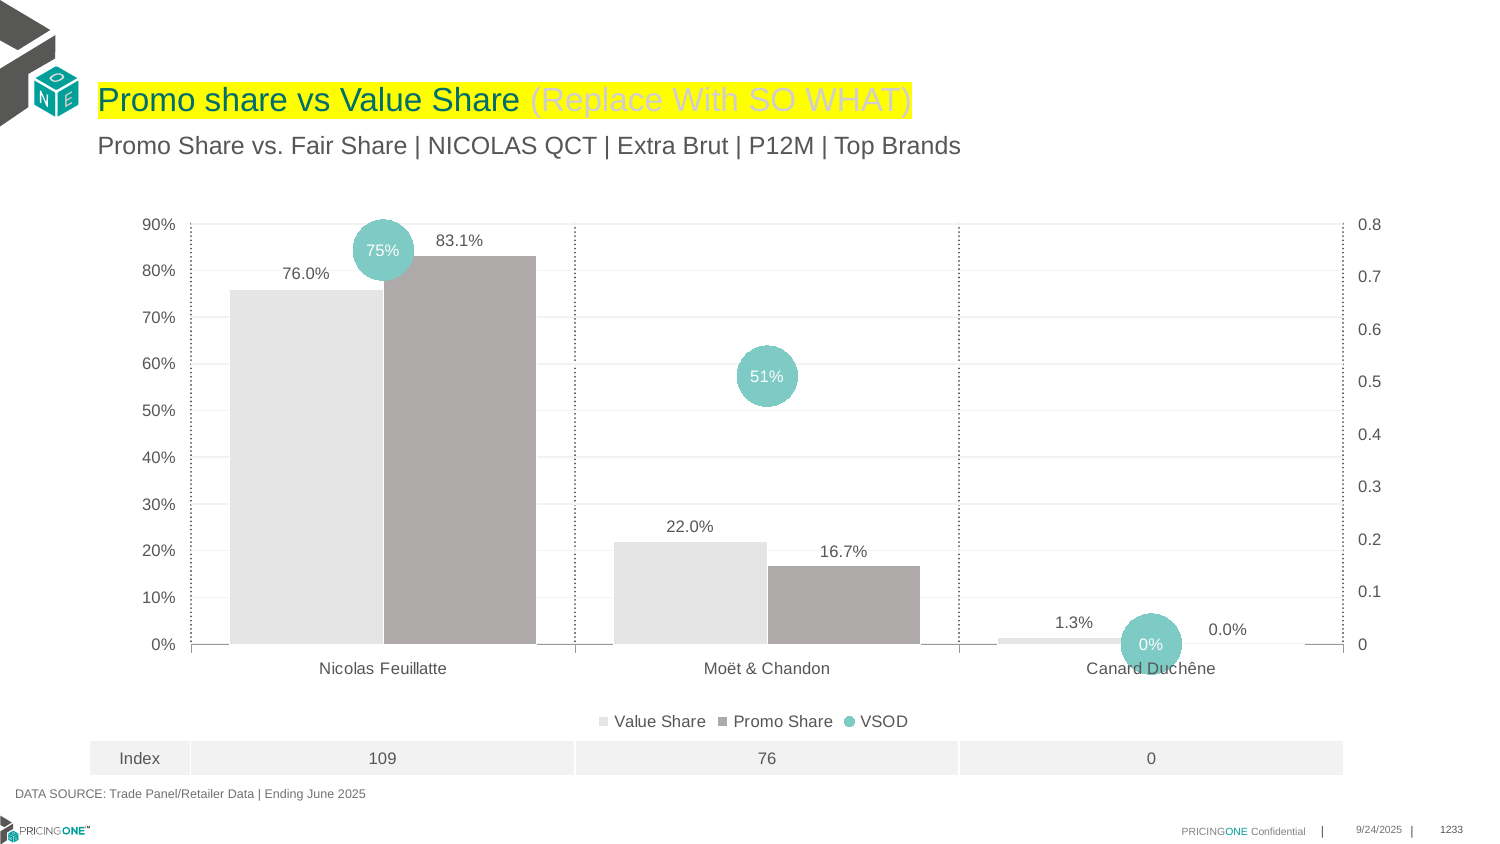

# Promo share vs Value Share (Replace With SO WHAT)
Promo Share vs. Fair Share | NICOLAS QCT | Extra Brut | P12M | Top Brands

### Chart

| Category | Value Share | Promo Share | VSOD |
|---|---|---|---|
| Nicolas Feuillatte | 0.760108106981446 | 0.8310340469896901 | 0.75 |
| Moët & Chandon | 0.21991016559960816 | 0.1671335446570553 | 0.51 |
| Canard Duchêne | 0.013426525812626145 | 0.0 | 0.0 |
| Index | 109 | 76 | 0 |
| --- | --- | --- | --- |
DATA SOURCE: Trade Panel/Retailer Data | Ending June 2025

9/24/2025
1233